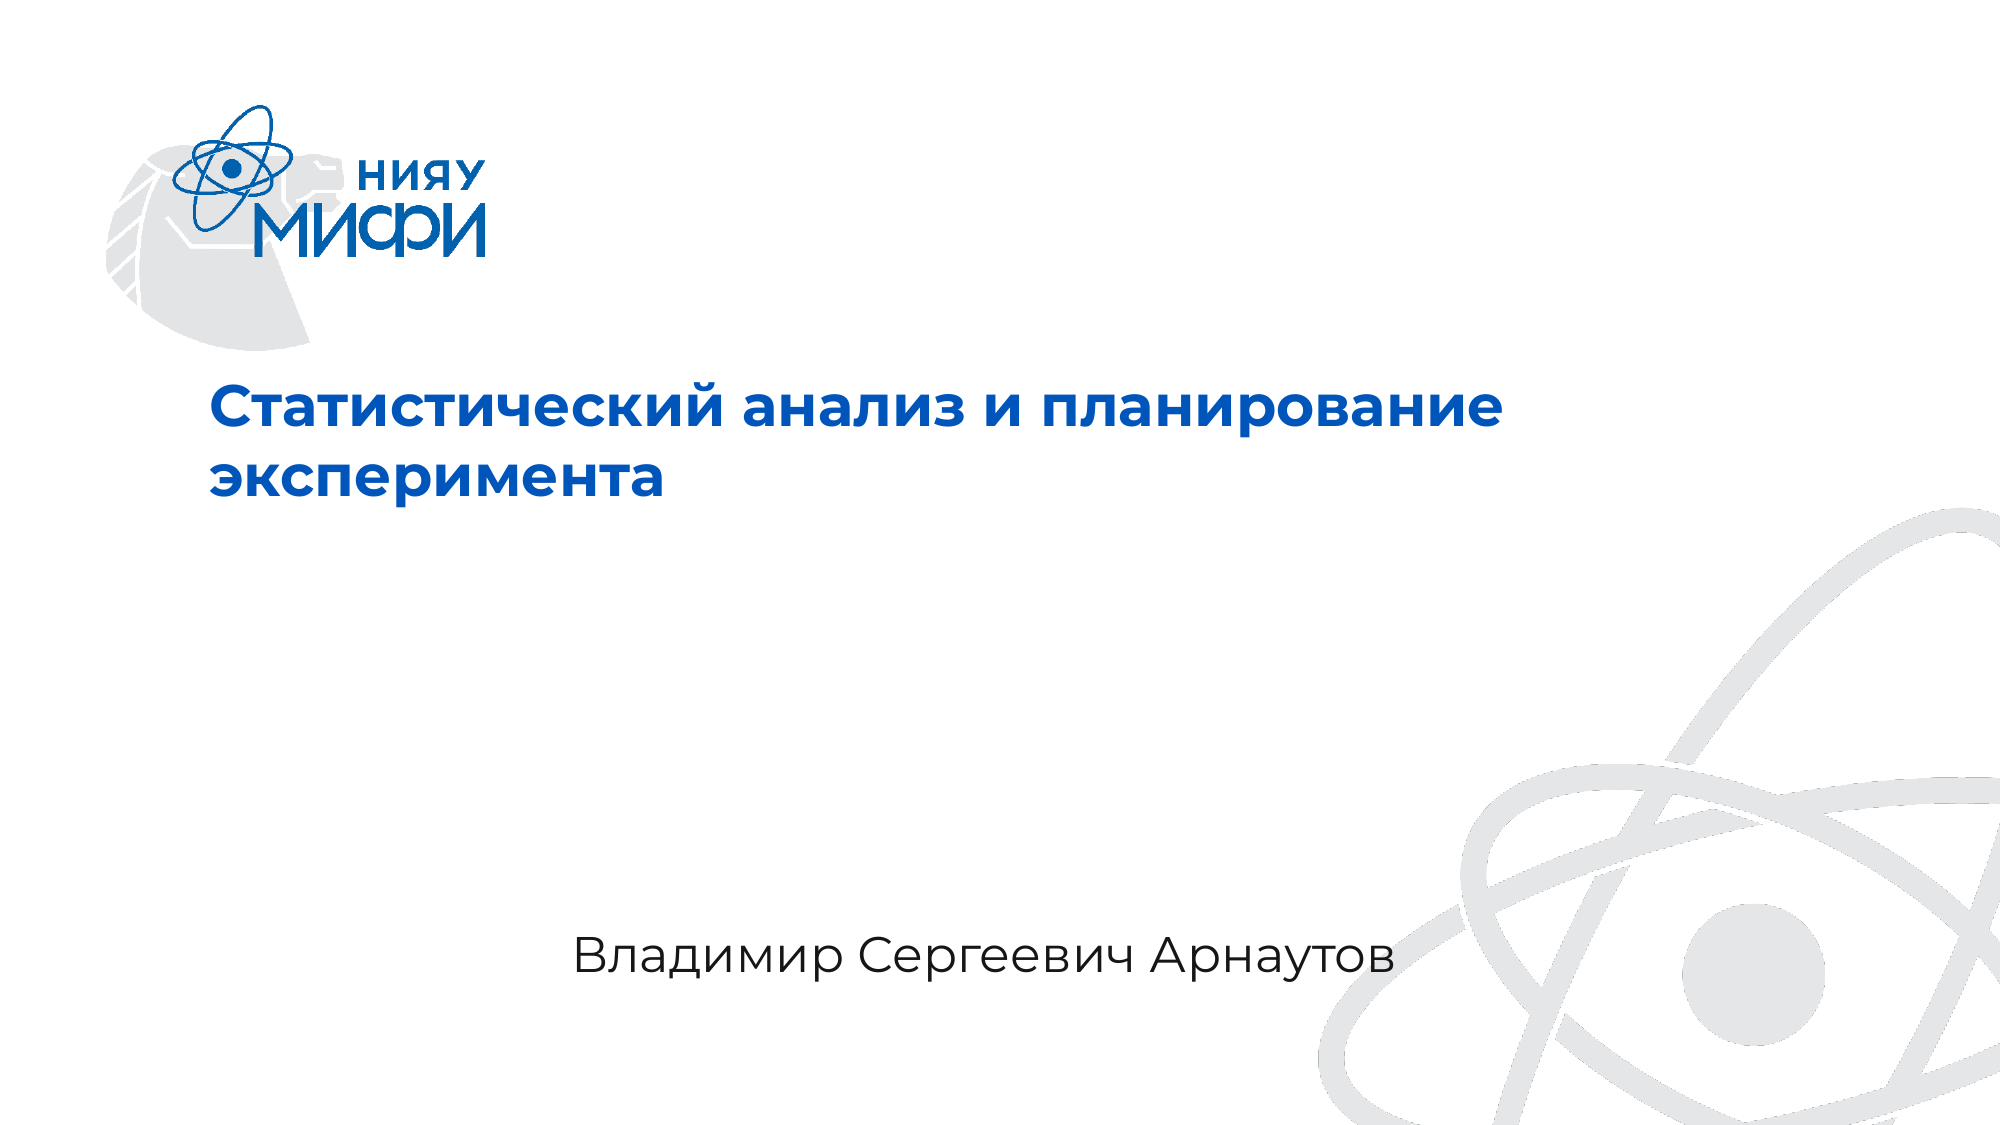

Статистический анализ и планирование эксперимента
Владимир Сергеевич Арнаутов